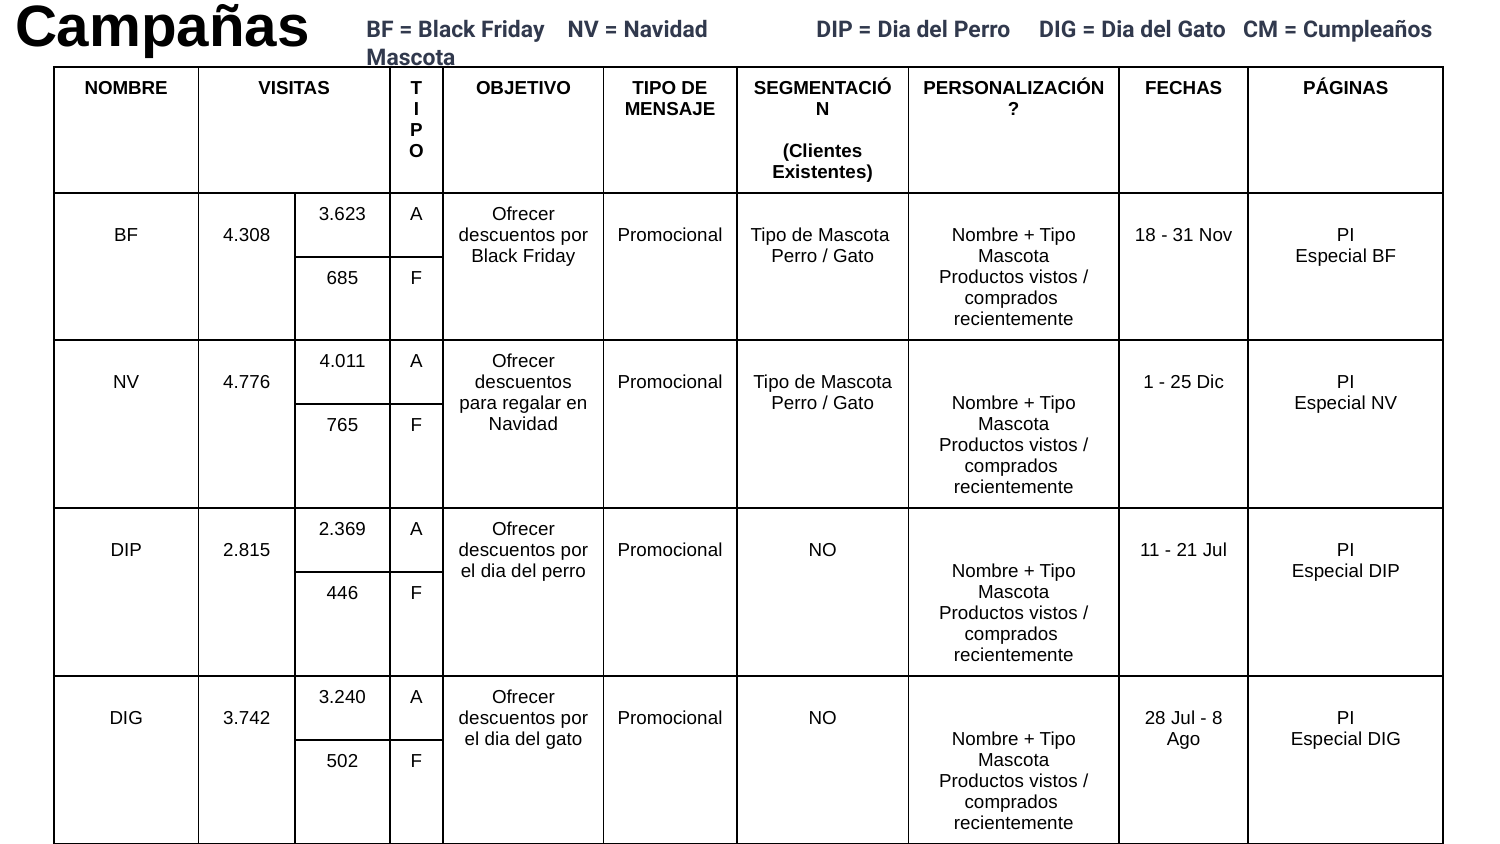

BF = Black Friday    NV = Navidad	DIP = Dia del Perro     DIG = Dia del Gato   CM = Cumpleaños Mascota
Campañas
| NOMBRE | VISITAS |  | T I P O | OBJETIVO | TIPO DE MENSAJE | SEGMENTACIÓN (Clientes Existentes) | PERSONALIZACIÓN? | FECHAS | PÁGINAS |
| --- | --- | --- | --- | --- | --- | --- | --- | --- | --- |
| BF | 4.308 | 3.623 | A | Ofrecer descuentos por Black Friday | Promocional | Tipo de Mascota Perro / Gato | Nombre + Tipo Mascota Productos vistos / comprados recientemente | 18 - 31 Nov | PI Especial BF |
|  |  | 685 | F |  |  |  |  |  |  |
| NV | 4.776 | 4.011 | A | Ofrecer descuentos para regalar en Navidad | Promocional | Tipo de Mascota Perro / Gato | Nombre + Tipo Mascota Productos vistos / comprados recientemente | 1 - 25 Dic | PI Especial NV |
|  |  | 765 | F |  |  |  |  |  |  |
| DIP | 2.815 | 2.369 | A | Ofrecer descuentos por el dia del perro | Promocional | NO | Nombre + Tipo Mascota Productos vistos / comprados recientemente | 11 - 21 Jul | PI Especial DIP |
|  |  | 446 | F |  |  |  |  |  |  |
| DIG | 3.742 | 3.240 | A | Ofrecer descuentos por el dia del gato | Promocional | NO | Nombre + Tipo Mascota Productos vistos / comprados recientemente | 28 Jul - 8 Ago | PI Especial DIG |
|  |  | 502 | F |  |  |  |  |  |  |
| CM | 1.159 |  | F | Ofrecer descuentos por cumpleaños de la mascota | Personal | Tipo de Mascota Perro / Gato | Nombre + Cumpleaños Mascota + Edad Mascota | Siempre Activa | Mi Perfil |